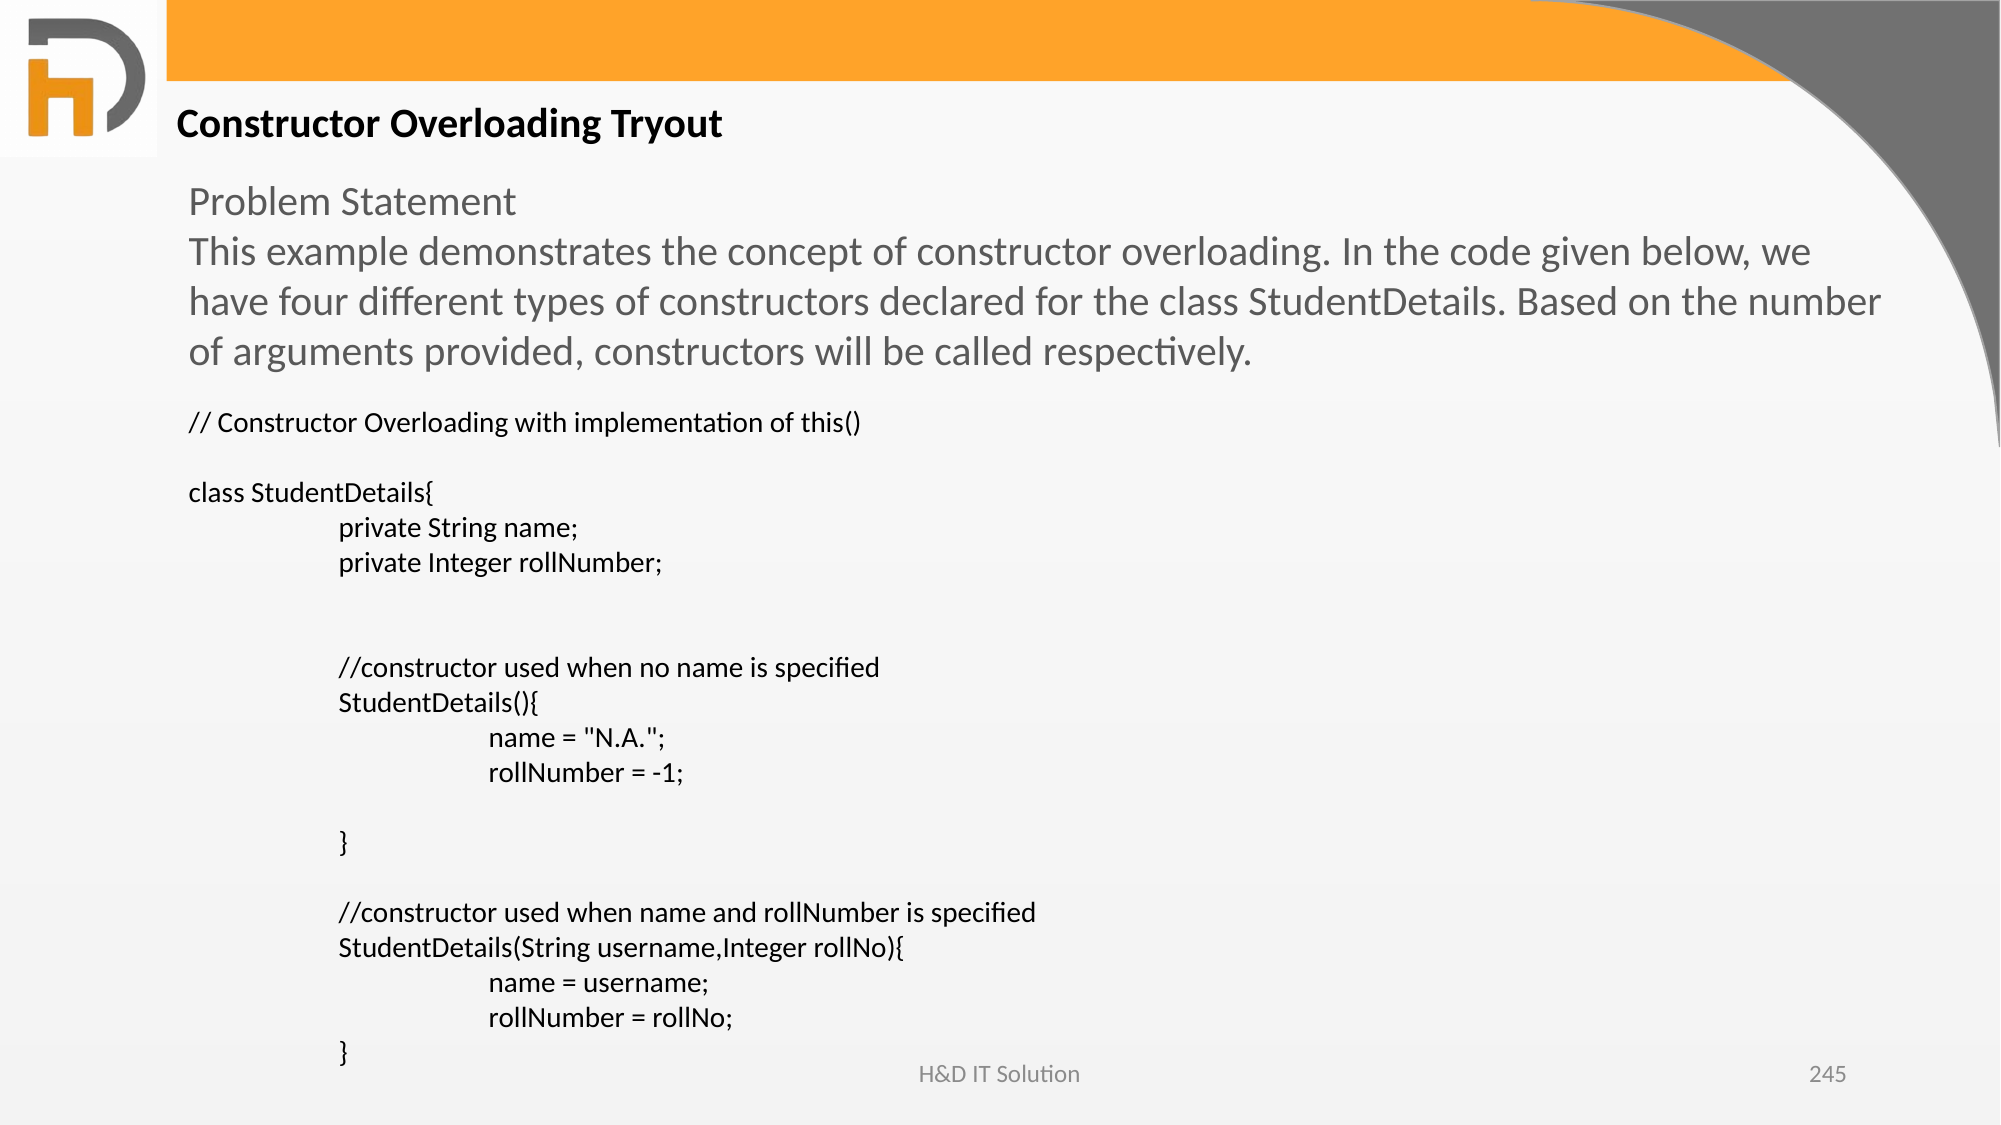

Constructor Overloading Tryout
Problem Statement
This example demonstrates the concept of constructor overloading. In the code given below, we have four different types of constructors declared for the class StudentDetails. Based on the number of arguments provided, constructors will be called respectively.
// Constructor Overloading with implementation of this()

class StudentDetails{
	private String name;
	private Integer rollNumber;

	//constructor used when no name is specified
	StudentDetails(){
		name = "N.A.";
		rollNumber = -1;

	}

	//constructor used when name and rollNumber is specified
	StudentDetails(String username,Integer rollNo){
		name = username;
		rollNumber = rollNo;
	}

H&D IT Solution
245